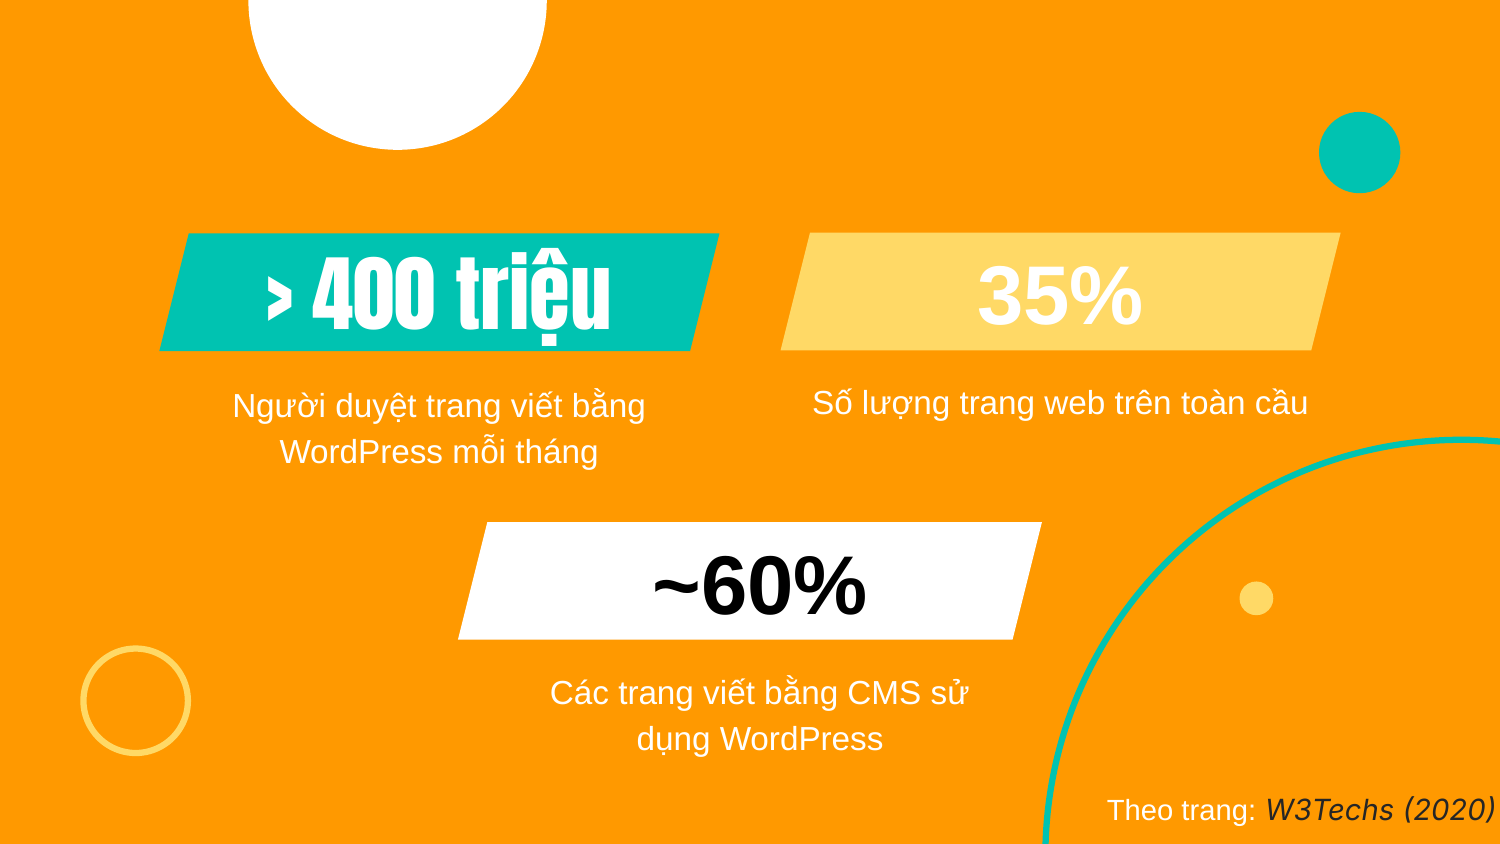

# 35%

> 400 triệu
Số lượng trang web trên toàn cầu
Người duyệt trang viết bằng WordPress mỗi tháng

~60%
Các trang viết bằng CMS sử dụng WordPress
Theo trang: W3Techs (2020)